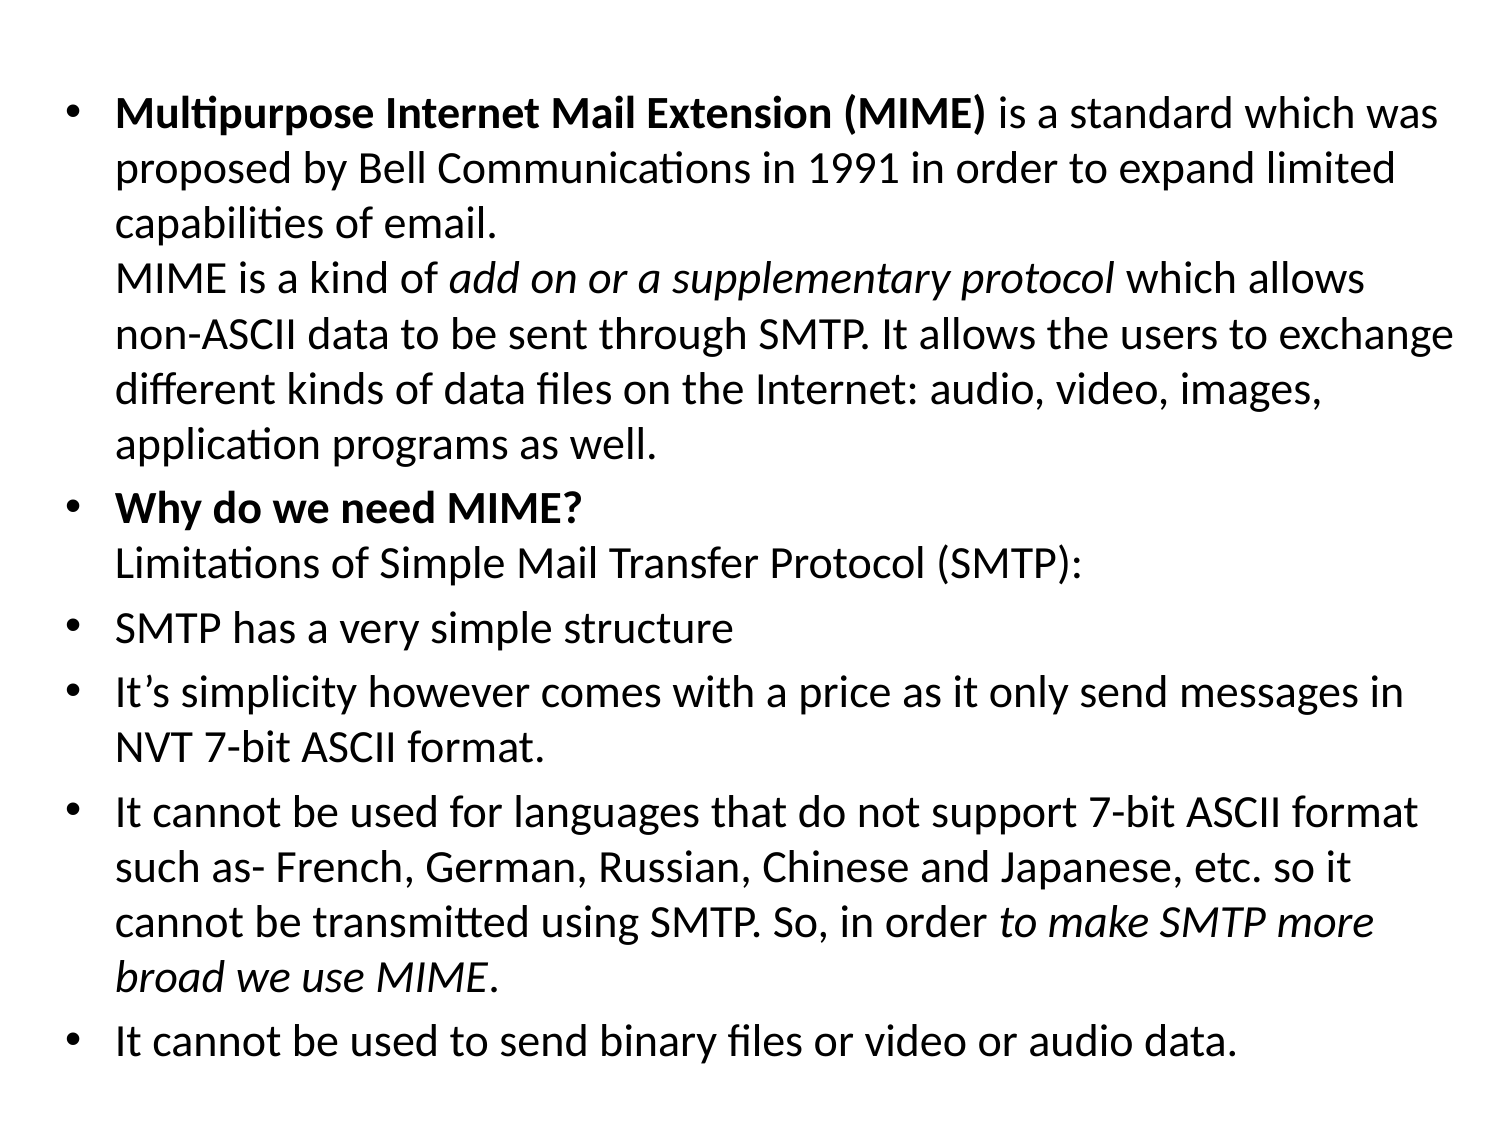

Multipurpose Internet Mail Extension (MIME) is a standard which was proposed by Bell Communications in 1991 in order to expand limited capabilities of email.
MIME is a kind of add on or a supplementary protocol which allows non-ASCII data to be sent through SMTP. It allows the users to exchange different kinds of data files on the Internet: audio, video, images, application programs as well.
Why do we need MIME?
Limitations of Simple Mail Transfer Protocol (SMTP):
SMTP has a very simple structure
It’s simplicity however comes with a price as it only send messages in NVT 7-bit ASCII format.
It cannot be used for languages that do not support 7-bit ASCII format such as- French, German, Russian, Chinese and Japanese, etc. so it cannot be transmitted using SMTP. So, in order to make SMTP more broad we use MIME.
It cannot be used to send binary files or video or audio data.